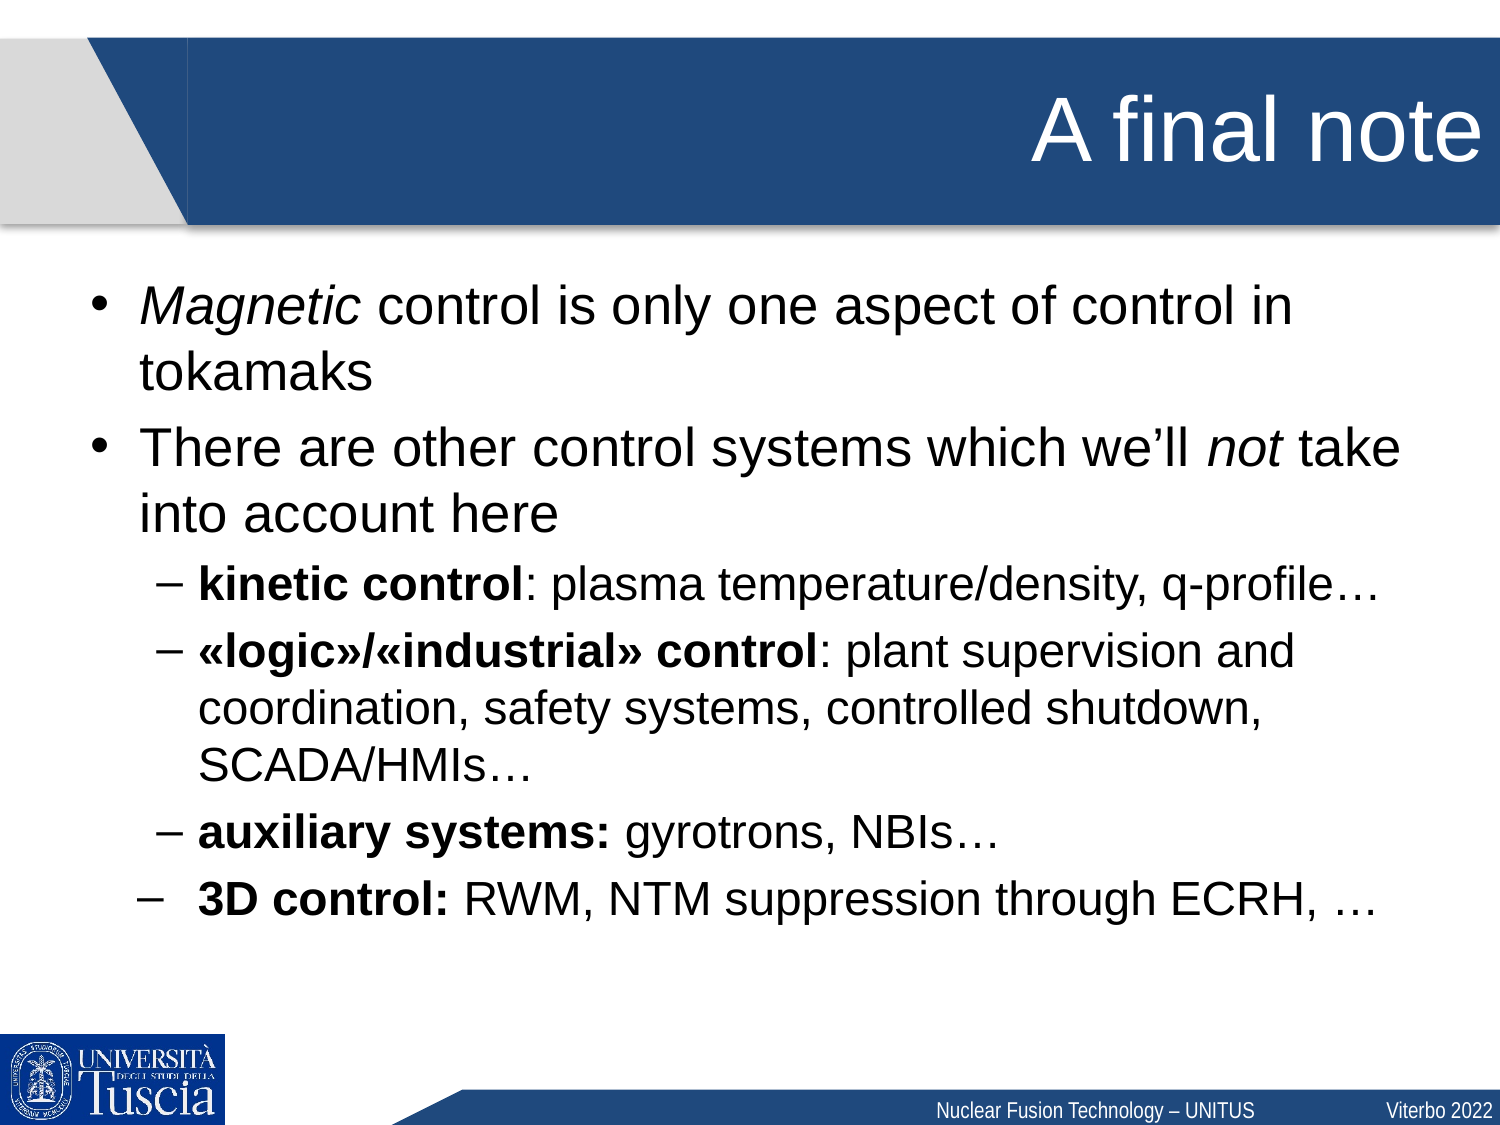

# A final note
Magnetic control is only one aspect of control in tokamaks
There are other control systems which we’ll not take into account here
kinetic control: plasma temperature/density, q-profile…
«logic»/«industrial» control: plant supervision and coordination, safety systems, controlled shutdown, SCADA/HMIs…
auxiliary systems: gyrotrons, NBIs…
3D control: RWM, NTM suppression through ECRH, …